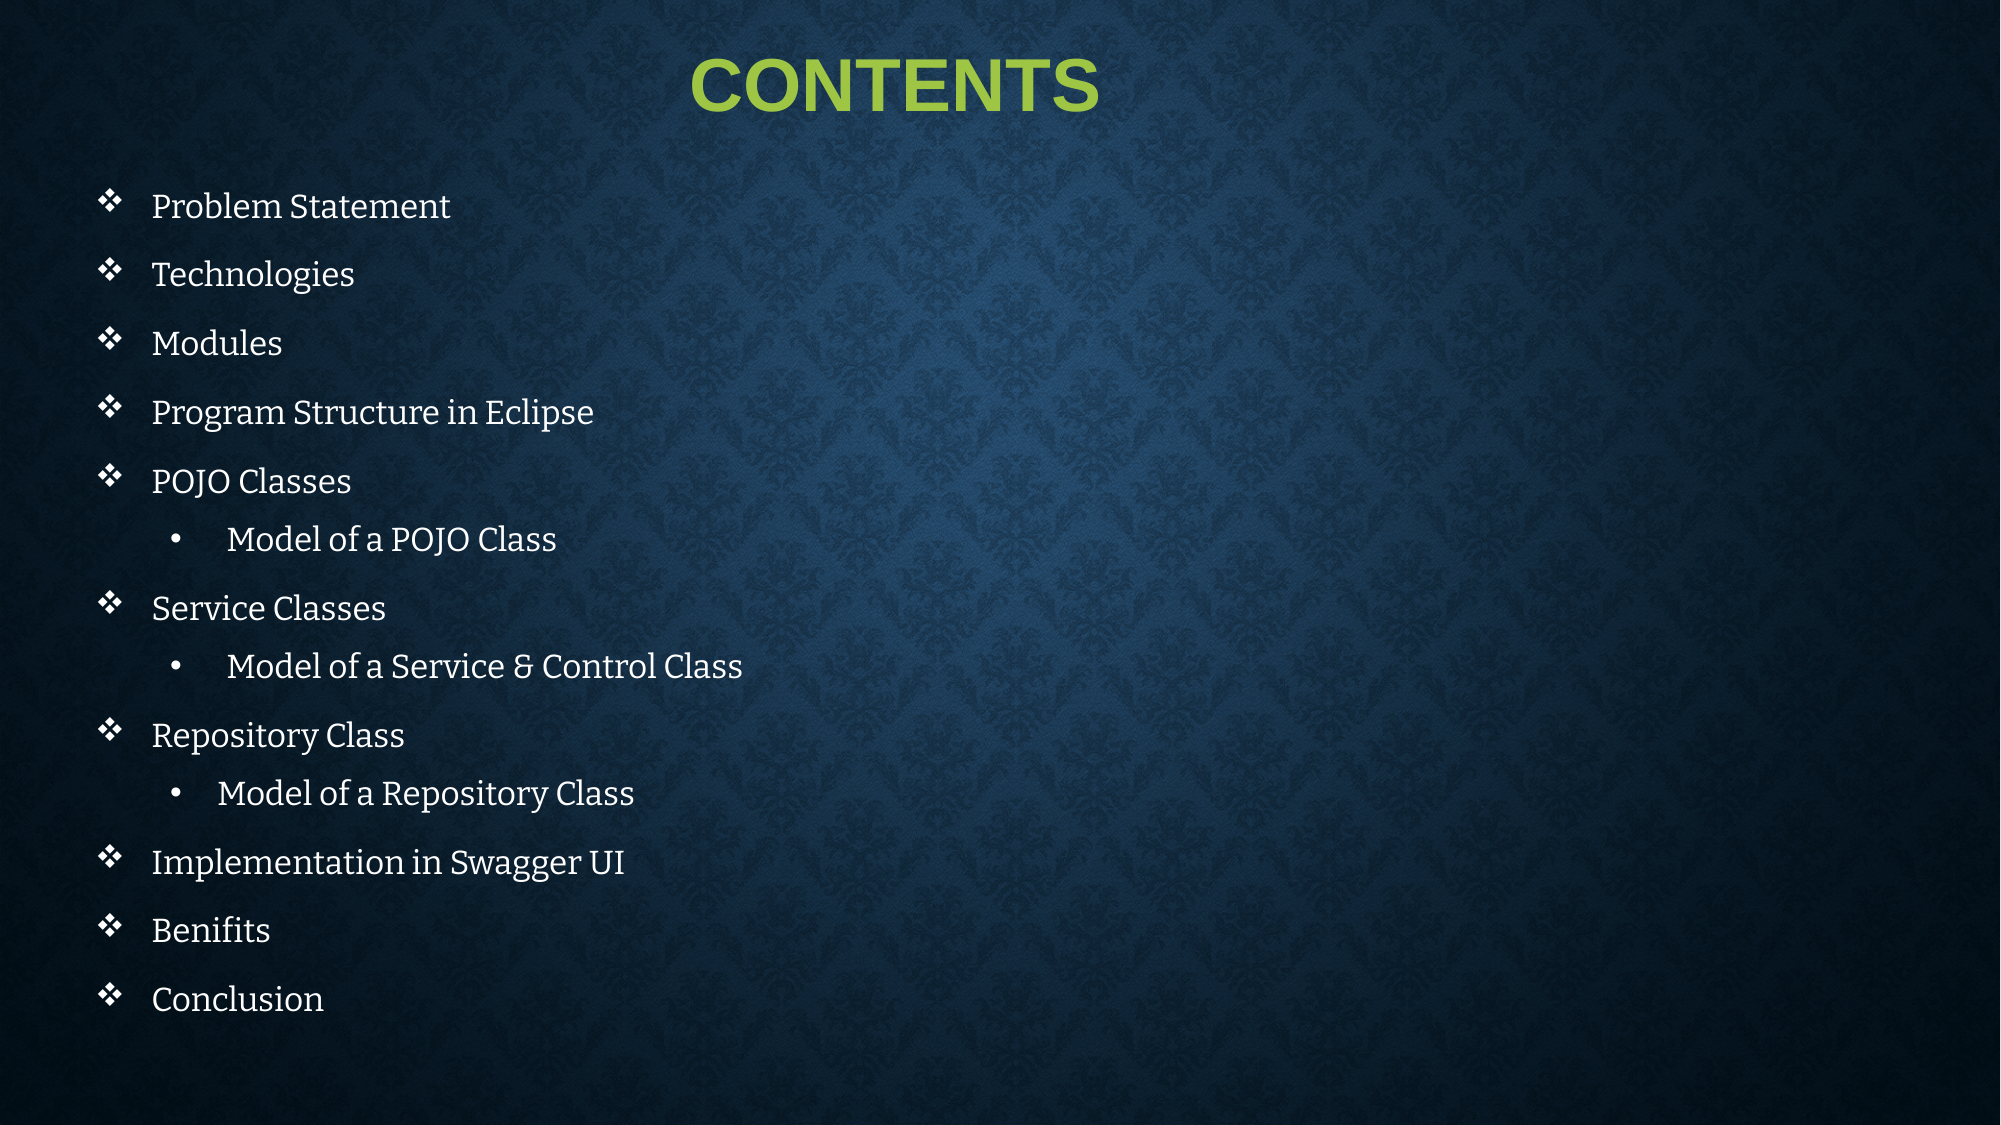

CONTENTS

Problem Statement
Technologies
Modules
Program Structure in Eclipse
POJO Classes
Model of a POJO Class
Service Classes
Model of a Service & Control Class
Repository Class
Model of a Repository Class
Implementation in Swagger UI
Benifits
Conclusion